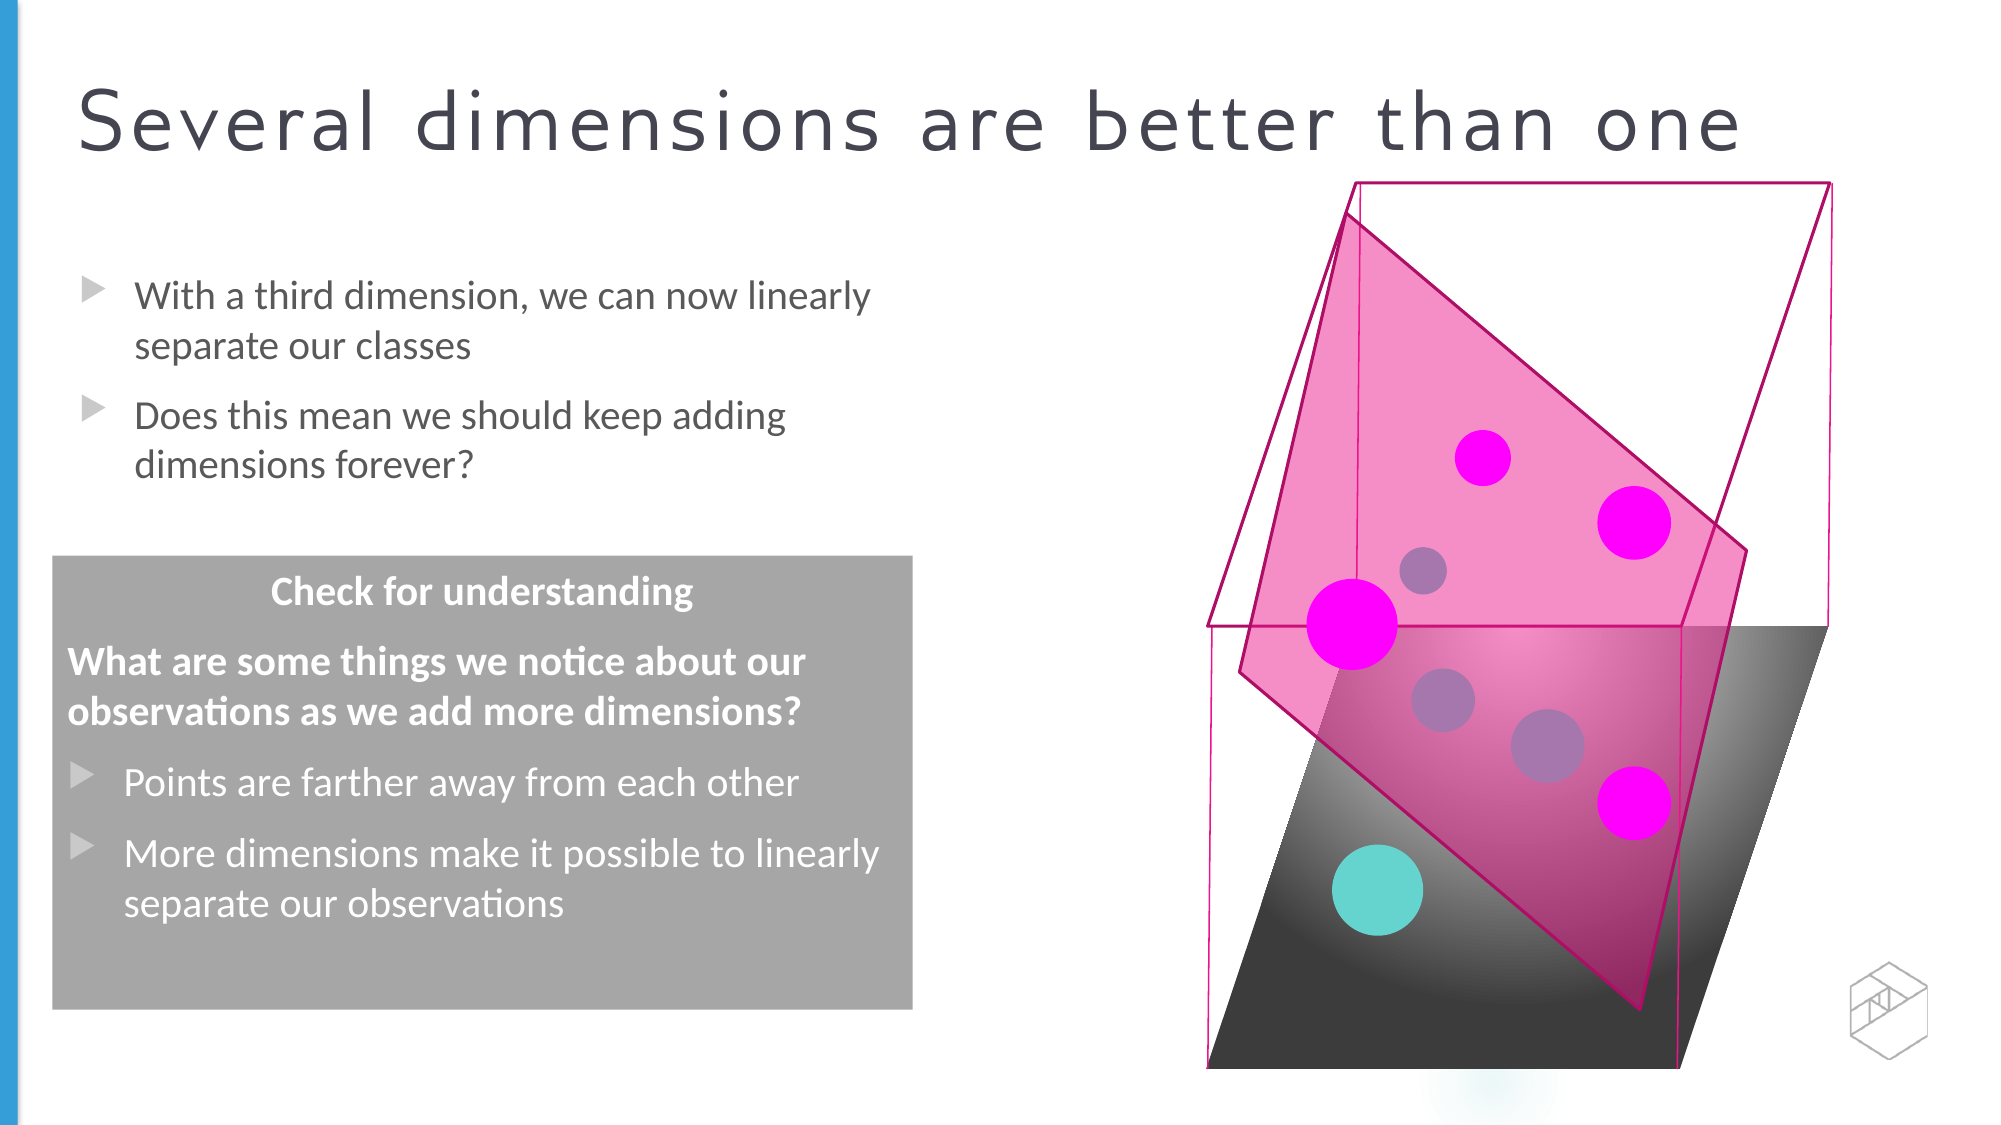

# Several dimensions are better than one

With a third dimension, we can now linearly separate our classes
Does this mean we should keep adding dimensions forever?
Check for understanding
What are some things we notice about our observations as we add more dimensions?
Points are farther away from each other
More dimensions make it possible to linearly separate our observations